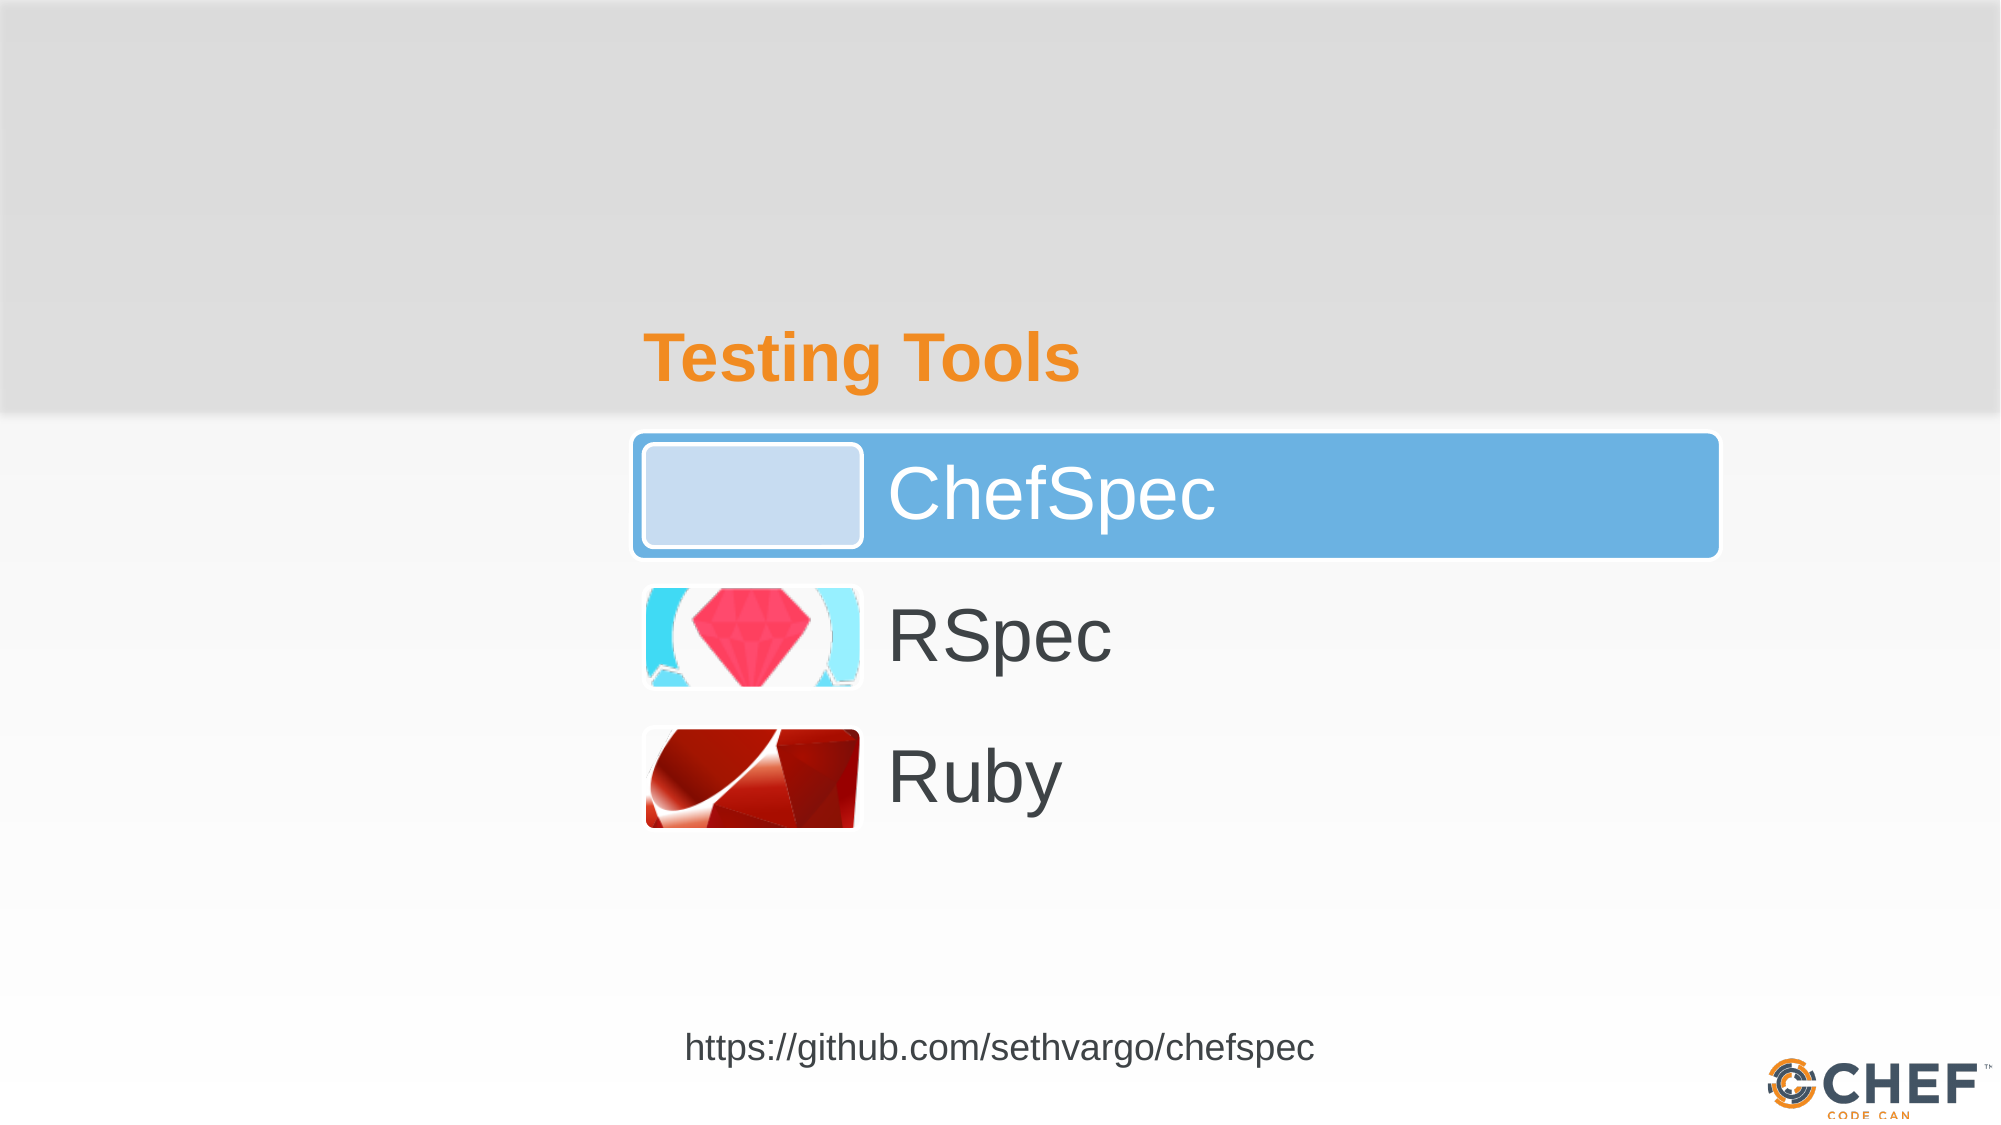

# Testing Tools
ChefSpec
RSpec
Ruby

https://github.com/sethvargo/chefspec